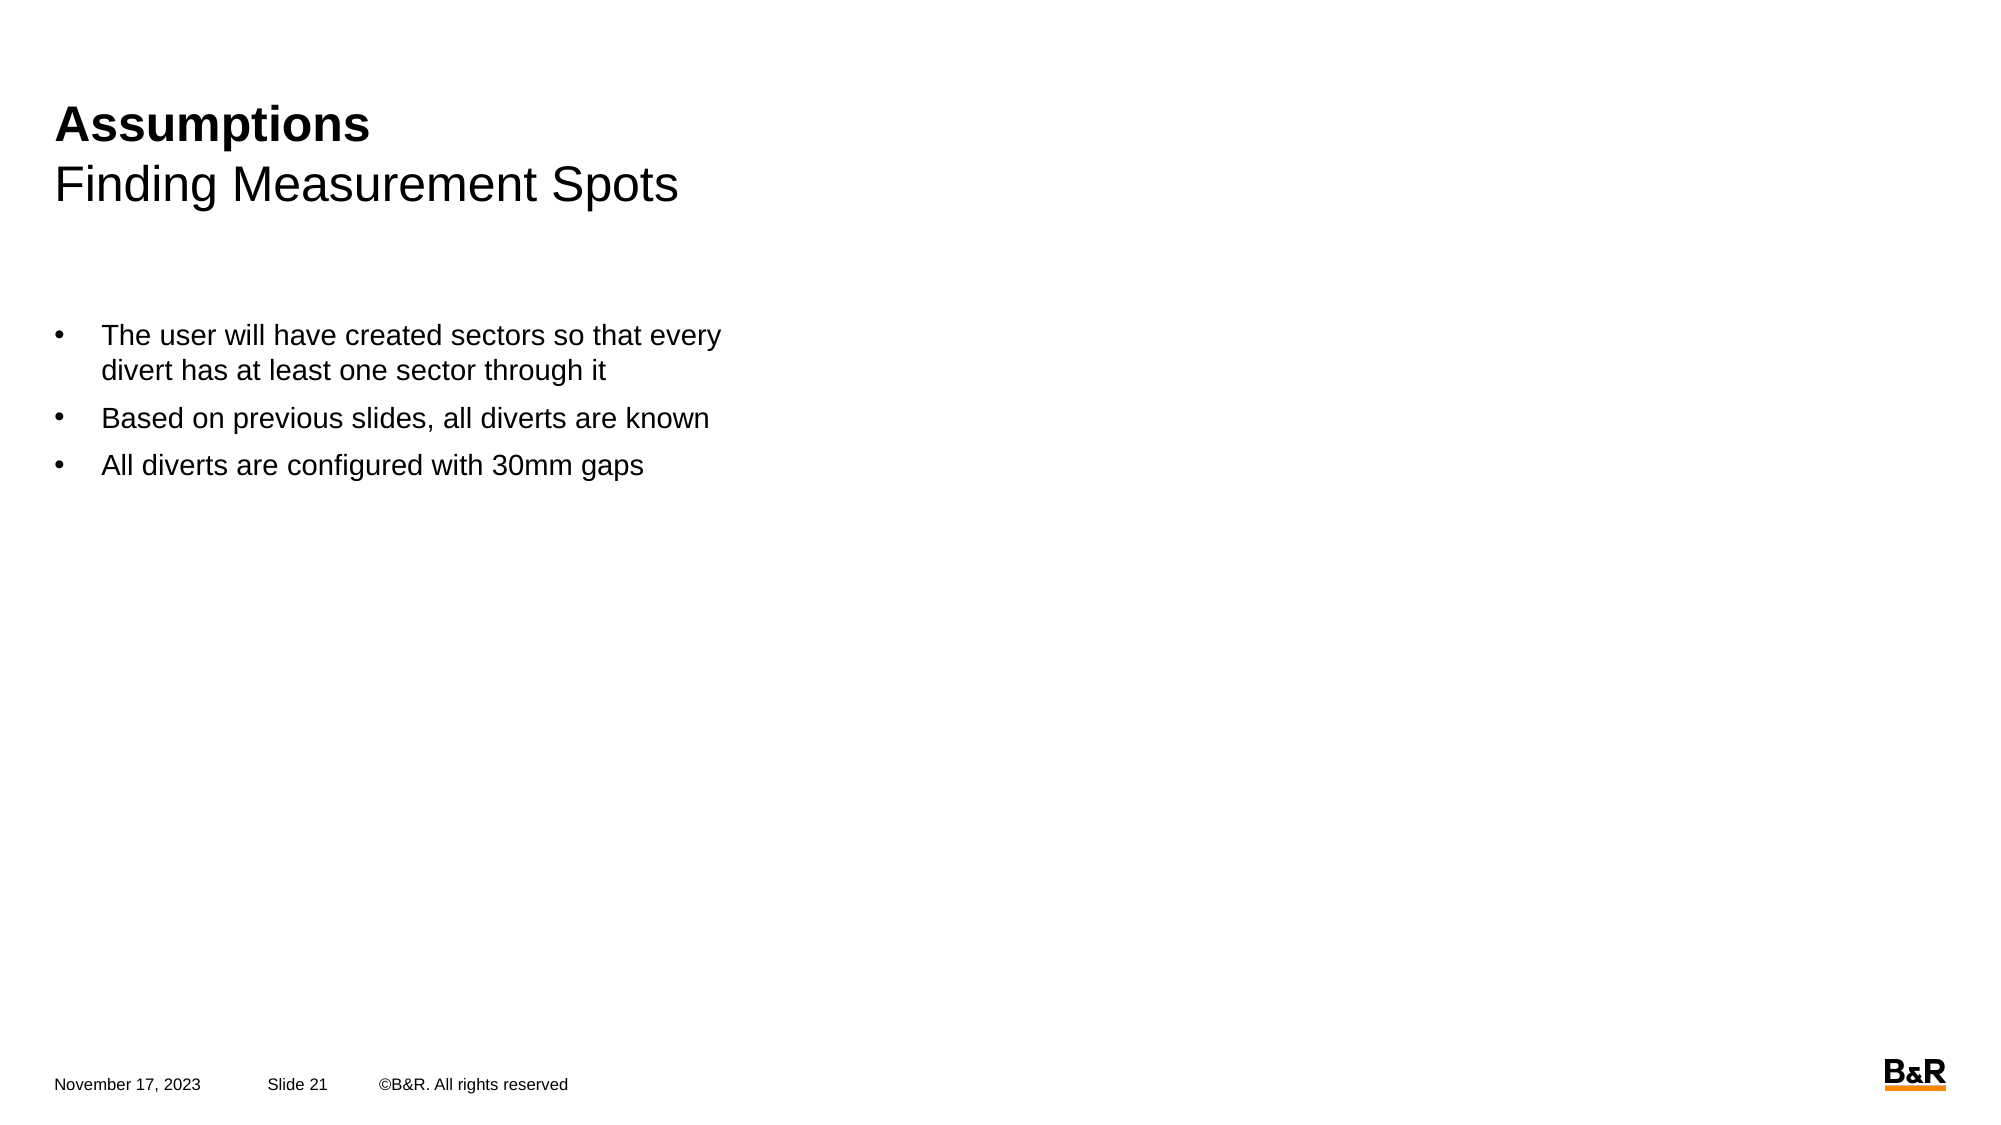

# Assumptions
Finding Measurement Spots
The user will have created sectors so that every divert has at least one sector through it
Based on previous slides, all diverts are known
All diverts are configured with 30mm gaps

November 17, 2023
Slide 21